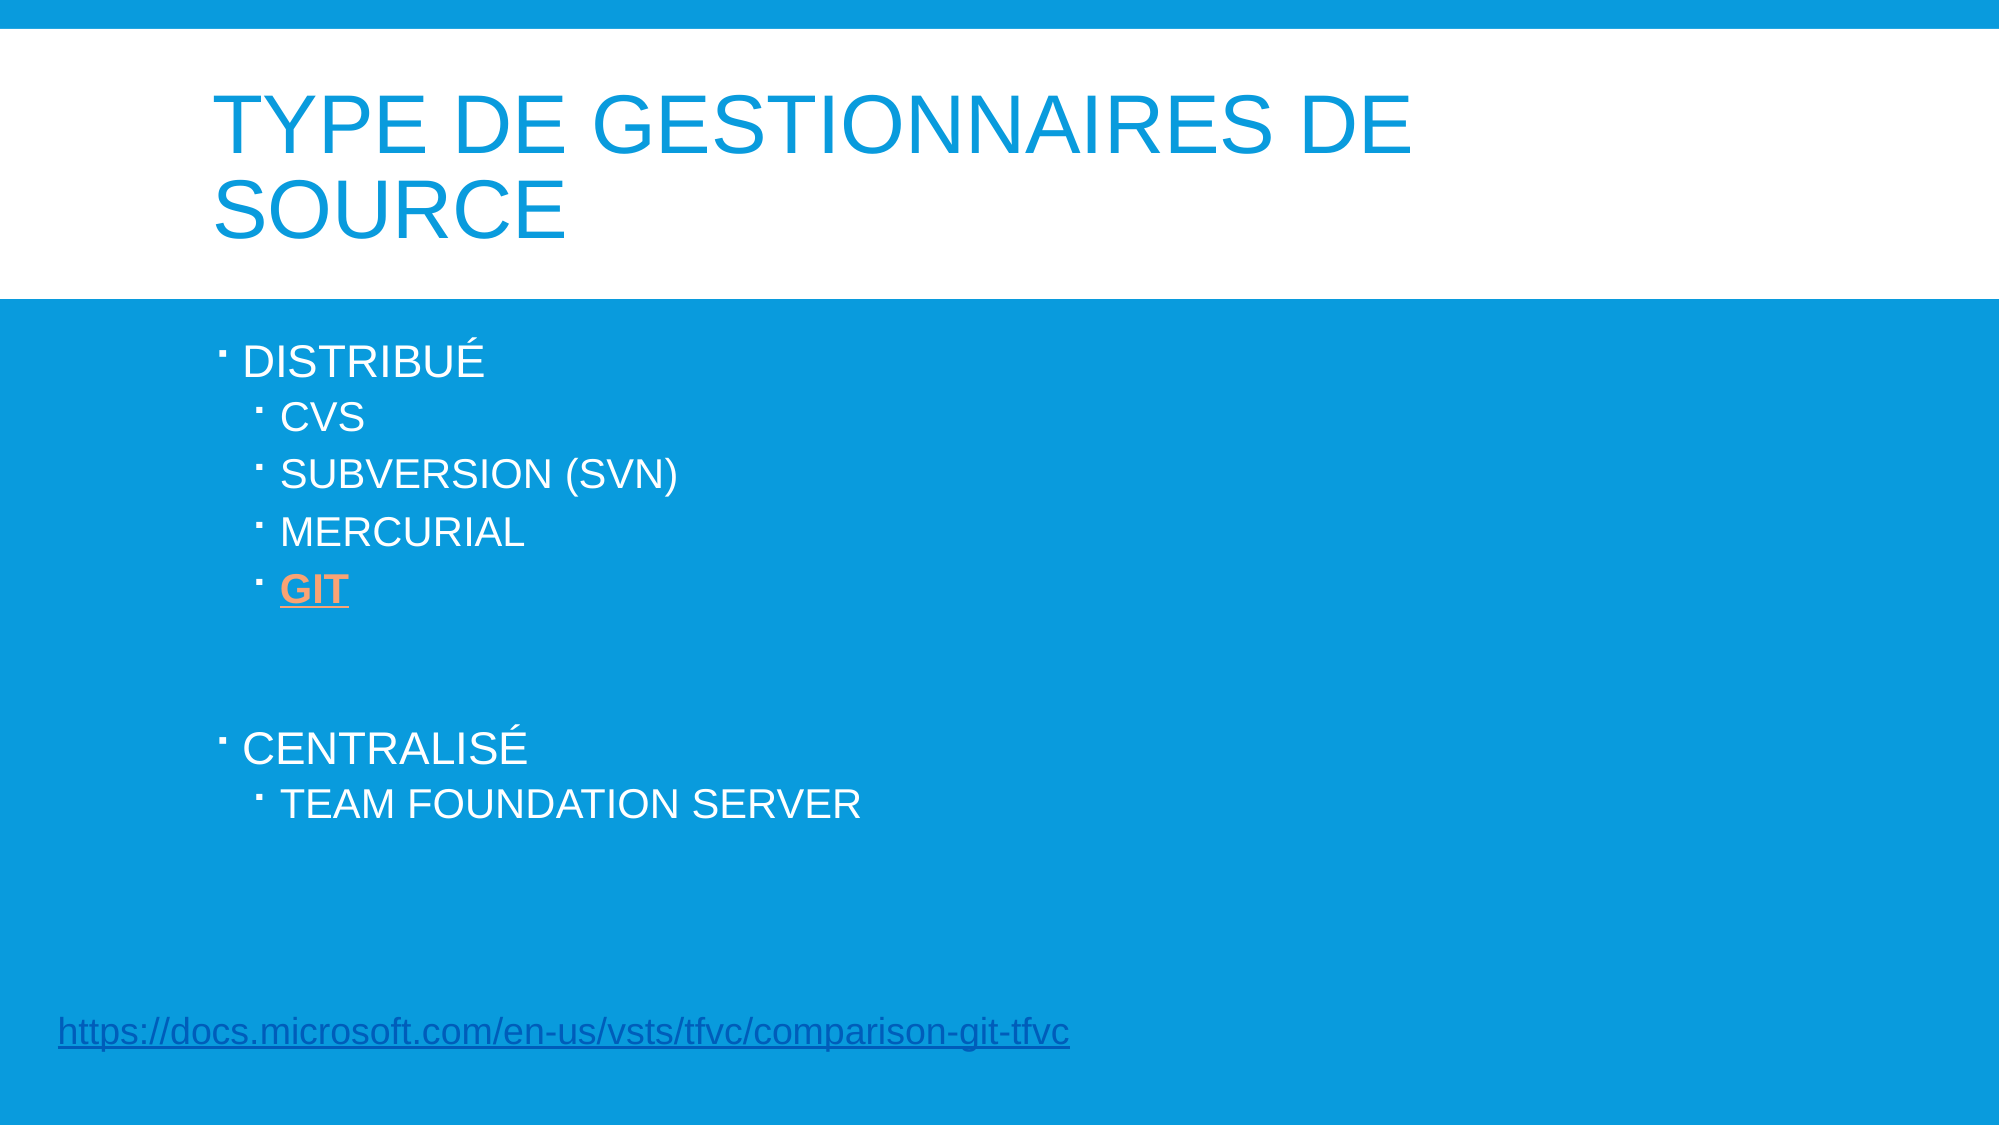

# TYPE DE gestionnaires de source
DISTRIBUÉ
CVS
SUBVERSION (SVN)
MERCURIAL
GIT

CENTRALISÉ
TEAM FOUNDATION SERVER
https://docs.microsoft.com/en-us/vsts/tfvc/comparison-git-tfvc